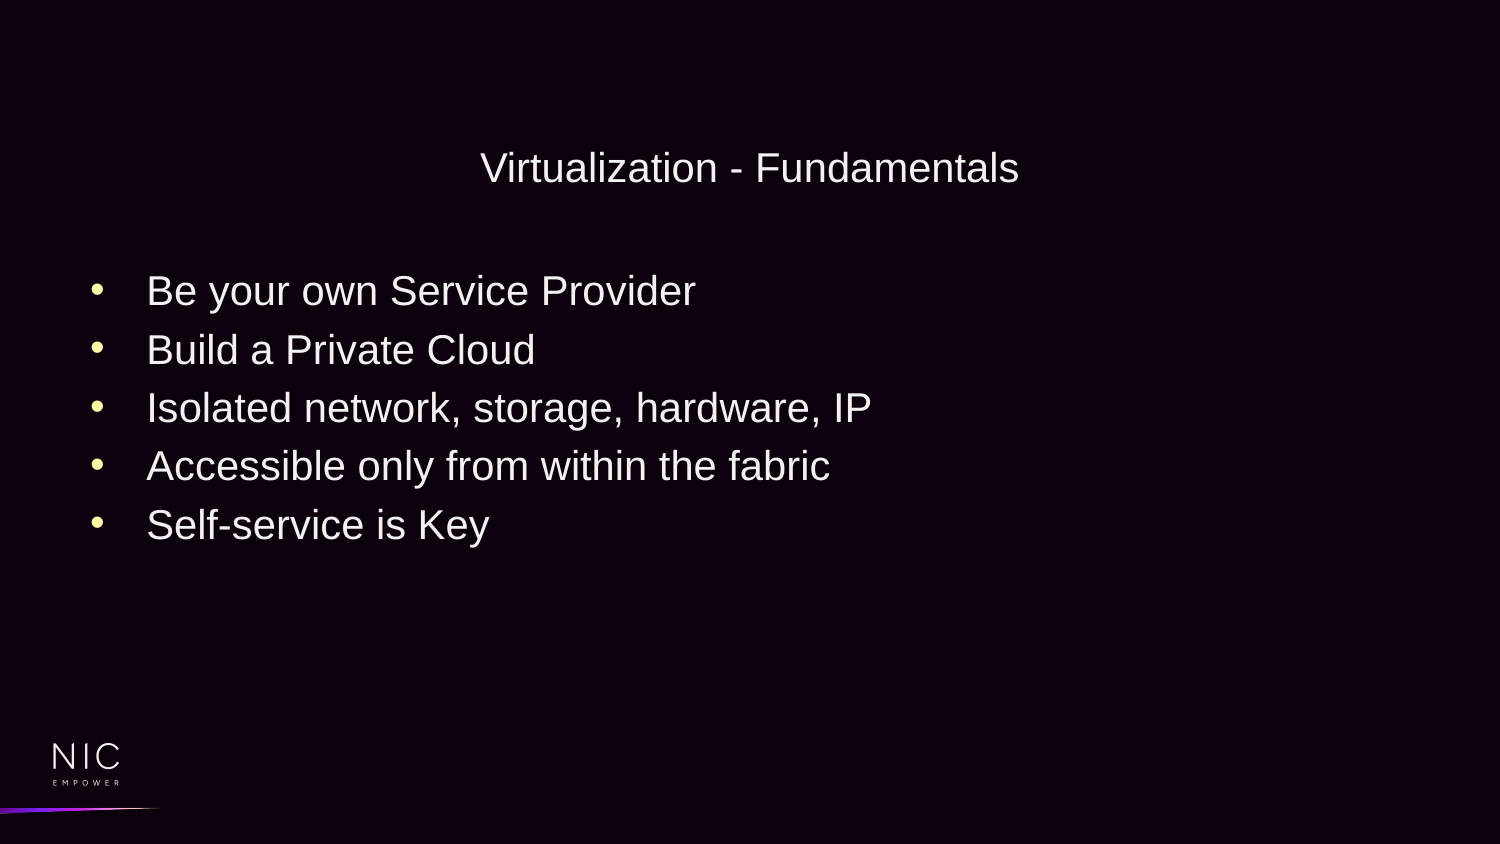

# Virtualization - Fundamentals
Be your own Service Provider
Build a Private Cloud
Isolated network, storage, hardware, IP
Accessible only from within the fabric
Self-service is Key